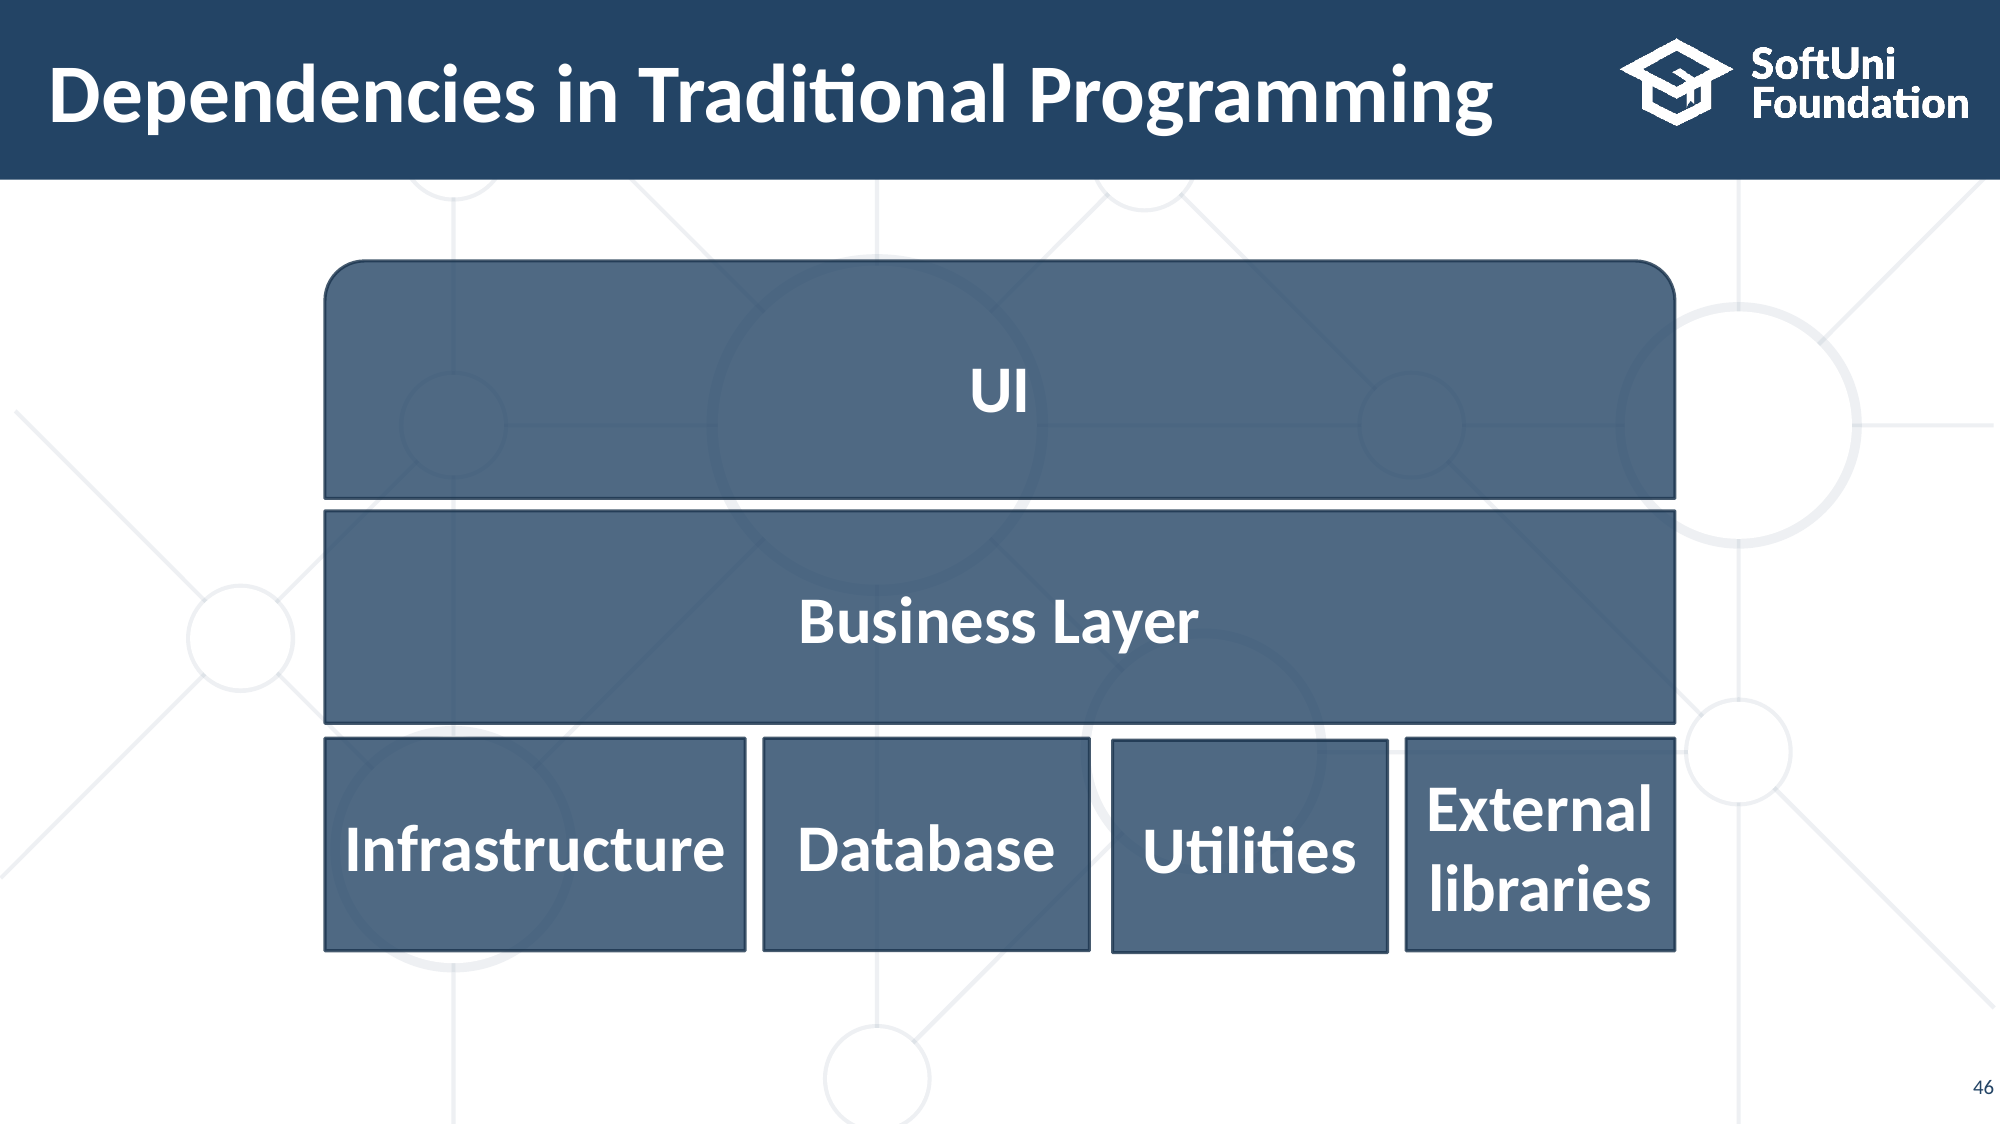

# Dependencies in Traditional Programming
UI
Business Layer
Database
External libraries
Infrastructure
Utilities
46